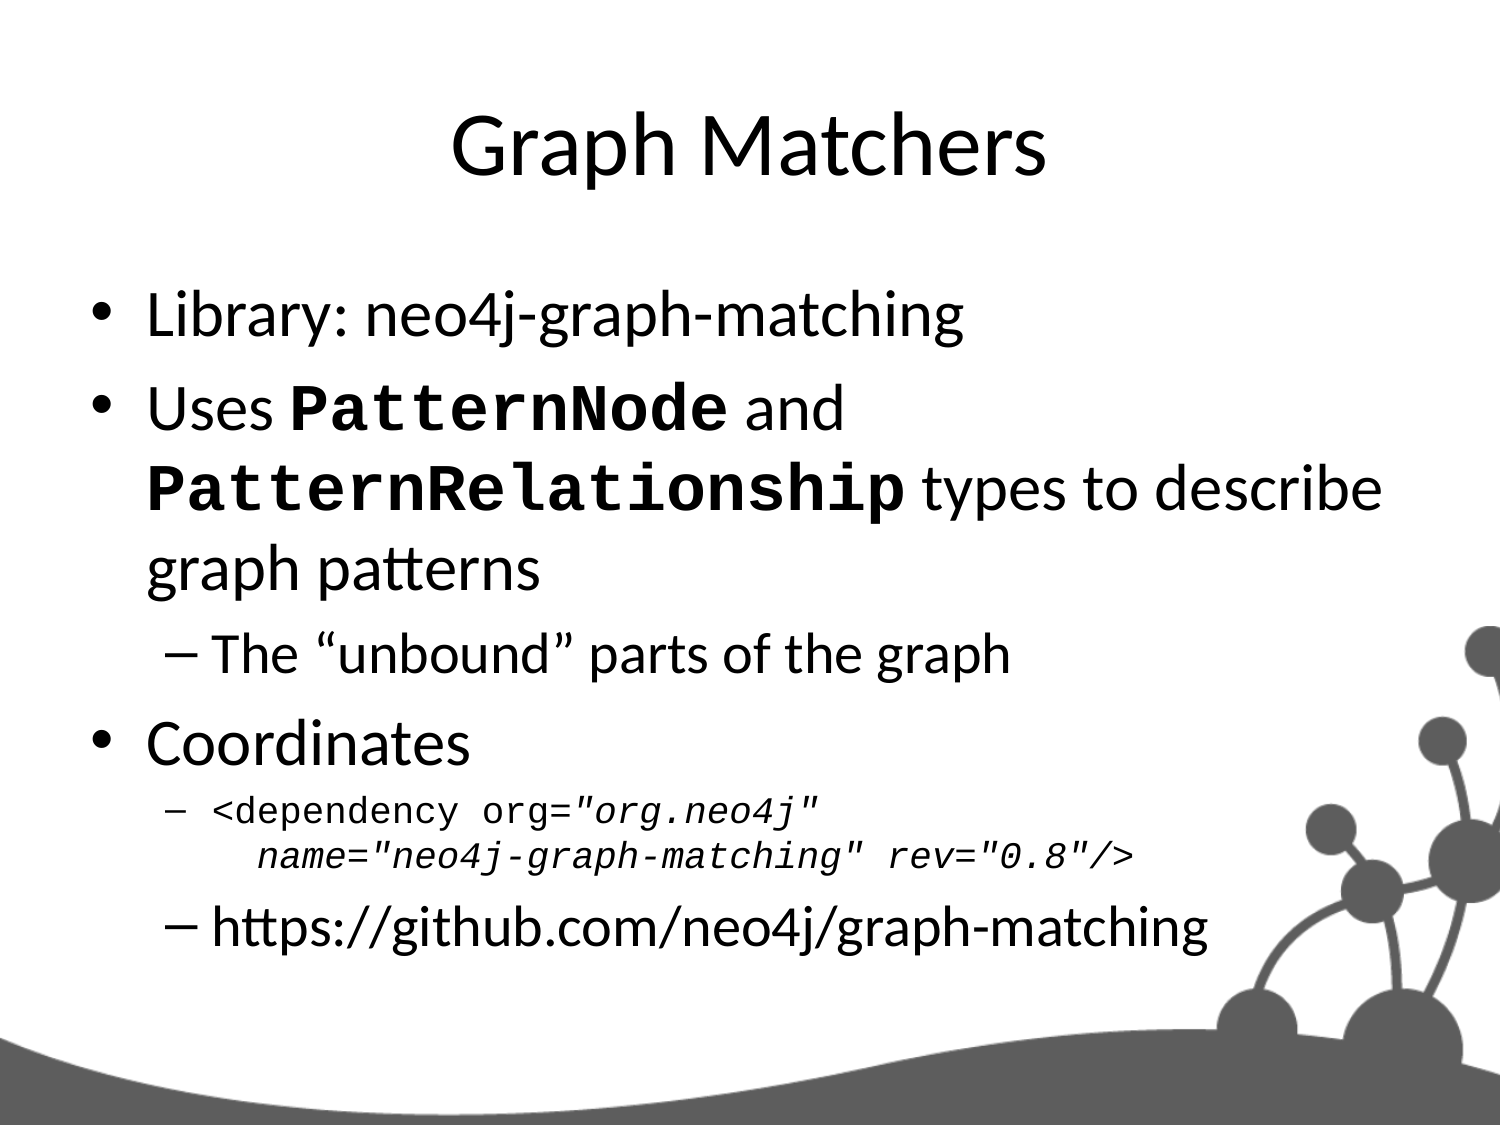

# Graph Matchers
Library: neo4j-graph-matching
Uses PatternNode and PatternRelationship types to describe graph patterns
The “unbound” parts of the graph
Coordinates
<dependency org="org.neo4j"
  name="neo4j-graph-matching" rev="0.8"/>
https://github.com/neo4j/graph-matching